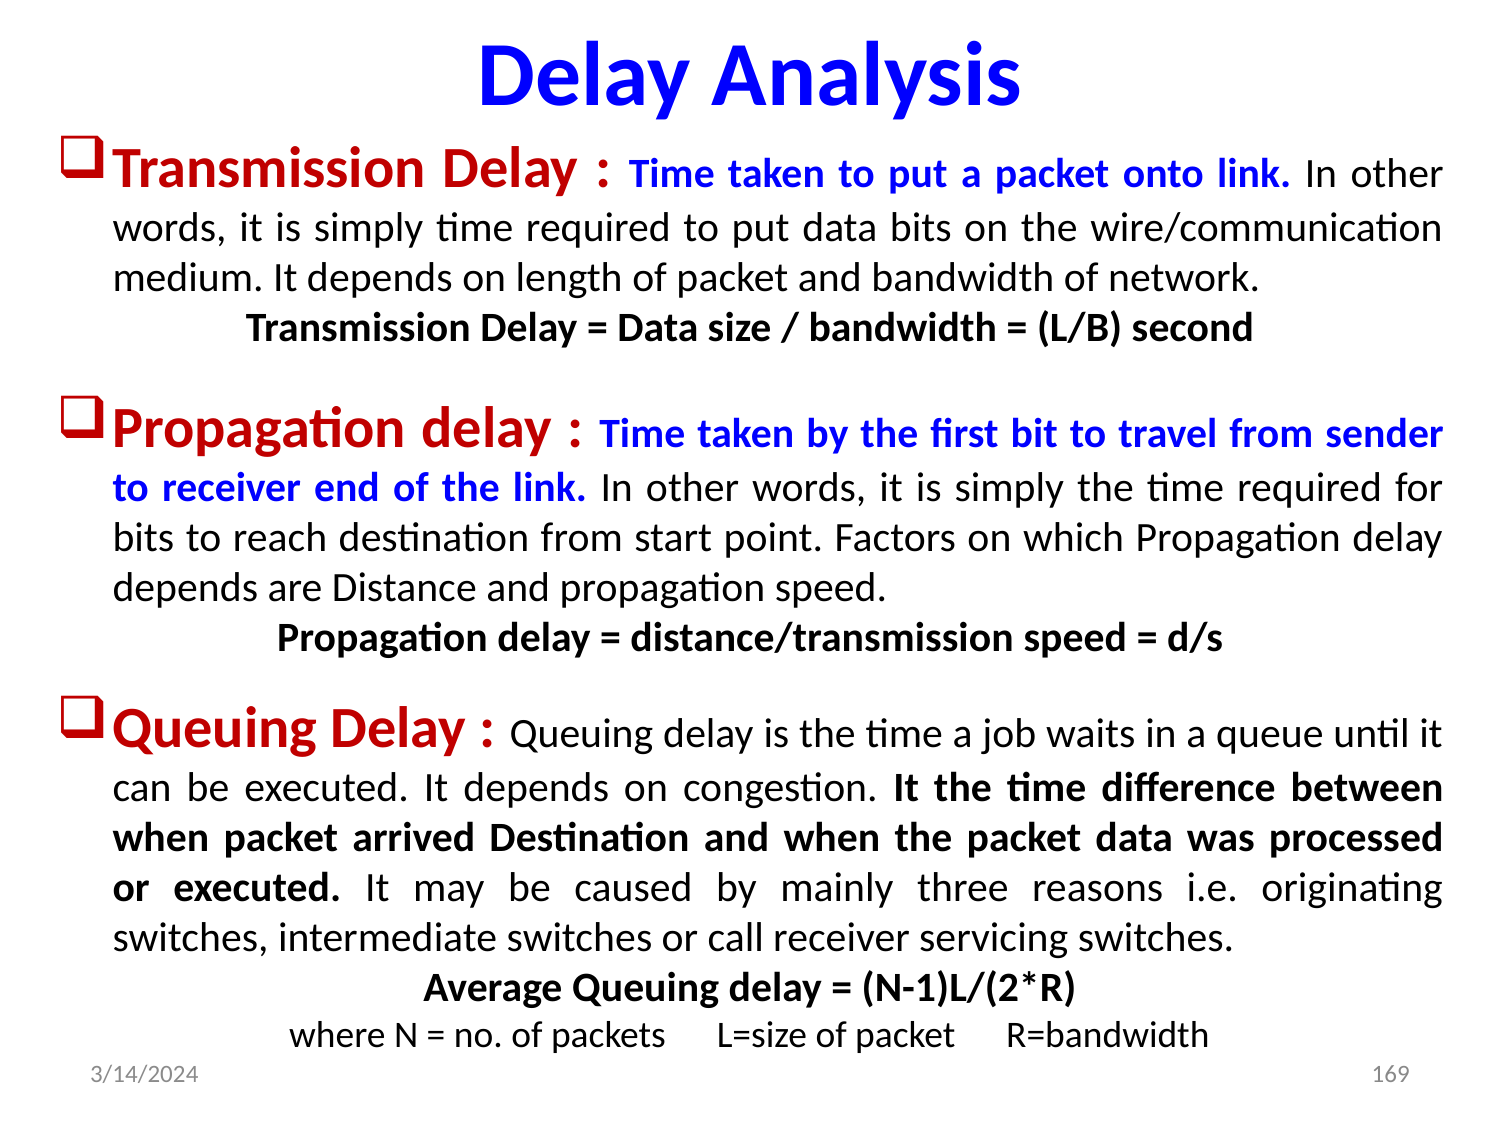

# Delay Analysis
Transmission Delay : Time taken to put a packet onto link. In other words, it is simply time required to put data bits on the wire/communication medium. It depends on length of packet and bandwidth of network.
Transmission Delay = Data size / bandwidth = (L/B) second

Propagation delay : Time taken by the first bit to travel from sender to receiver end of the link. In other words, it is simply the time required for bits to reach destination from start point. Factors on which Propagation delay depends are Distance and propagation speed.
Propagation delay = distance/transmission speed = d/s

Queuing Delay : Queuing delay is the time a job waits in a queue until it can be executed. It depends on congestion. It the time difference between when packet arrived Destination and when the packet data was processed or executed. It may be caused by mainly three reasons i.e. originating switches, intermediate switches or call receiver servicing switches.
Average Queuing delay = (N-1)L/(2*R)
where N = no. of packets      L=size of packet      R=bandwidth
3/14/2024
169